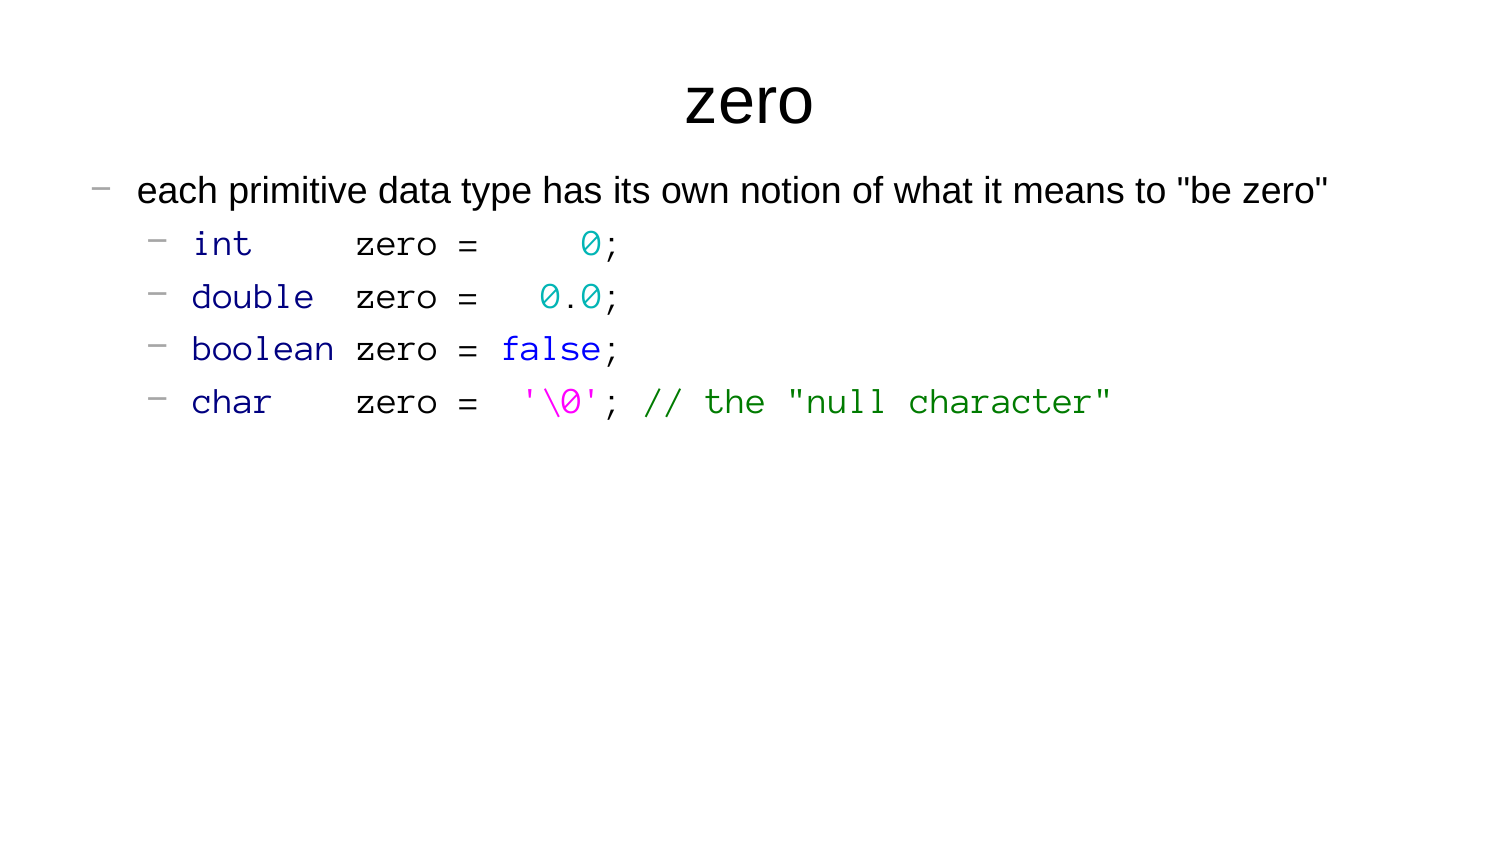

# zero
each primitive data type has its own notion of what it means to "be zero"
int     zero =     0;
double  zero =   0.0;
boolean zero = false;
char    zero =  '\0'; // the "null character"